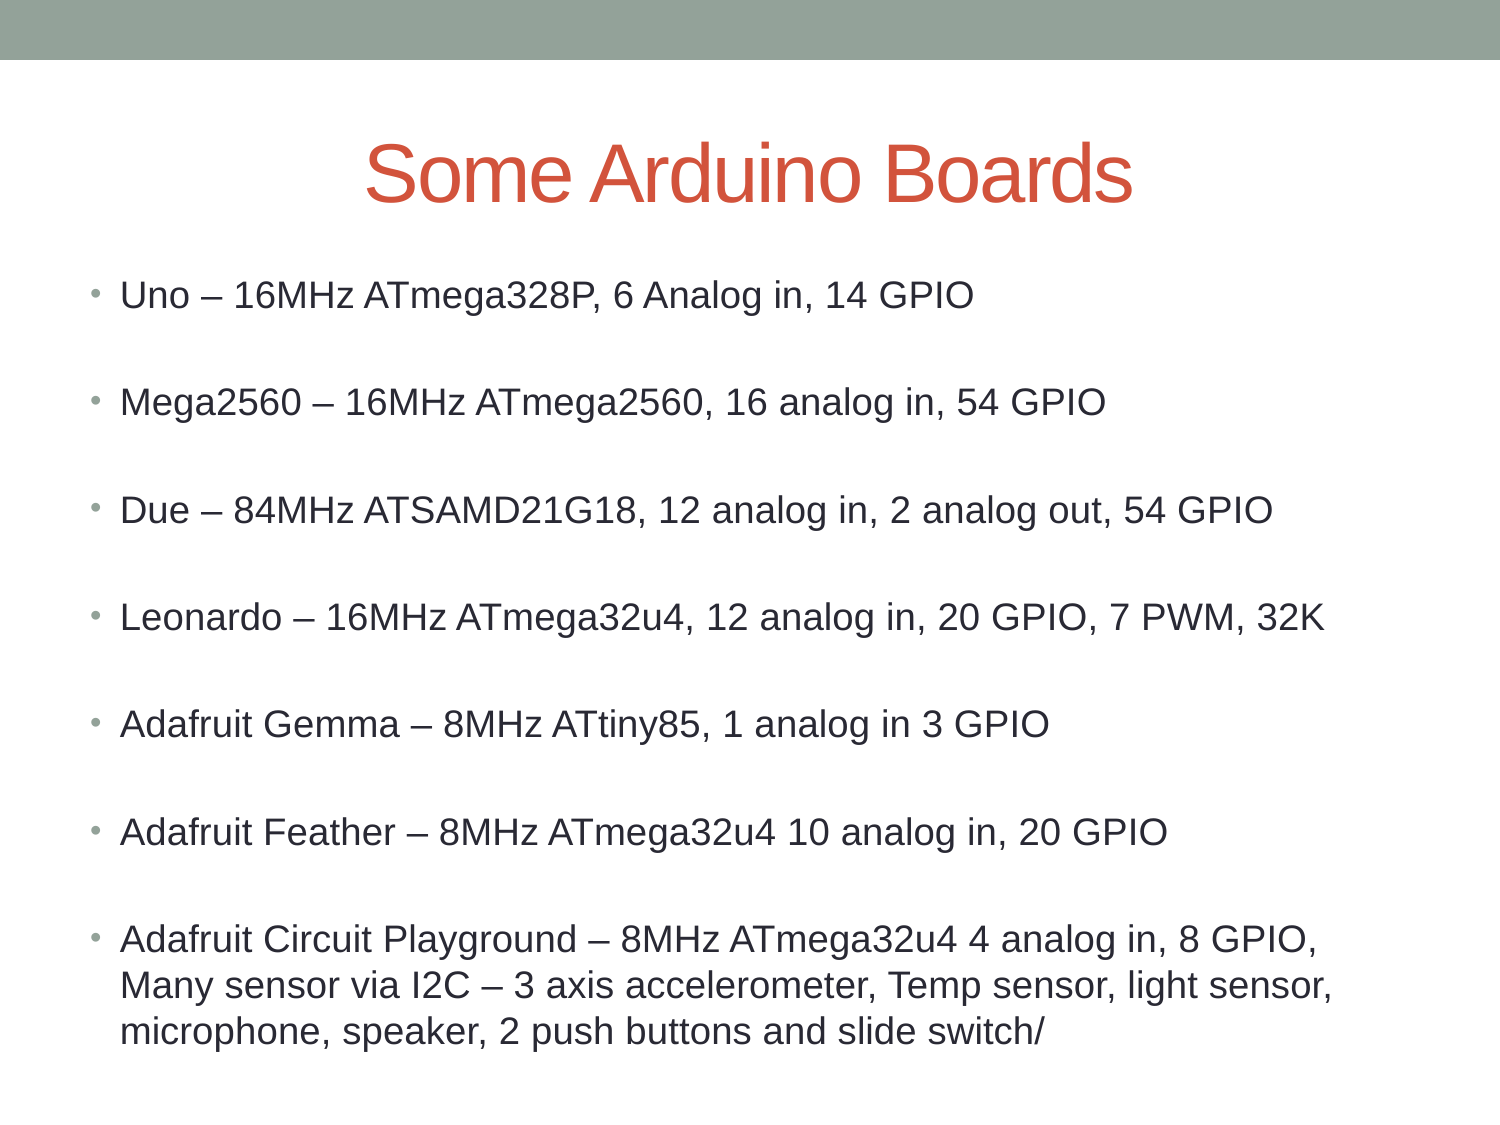

# Some Arduino Boards
Uno – 16MHz ATmega328P, 6 Analog in, 14 GPIO

Mega2560 – 16MHz ATmega2560, 16 analog in, 54 GPIO

Due – 84MHz ATSAMD21G18, 12 analog in, 2 analog out, 54 GPIO

Leonardo – 16MHz ATmega32u4, 12 analog in, 20 GPIO, 7 PWM, 32K

Adafruit Gemma – 8MHz ATtiny85, 1 analog in 3 GPIO

Adafruit Feather – 8MHz ATmega32u4 10 analog in, 20 GPIO

Adafruit Circuit Playground – 8MHz ATmega32u4 4 analog in, 8 GPIO, Many sensor via I2C – 3 axis accelerometer, Temp sensor, light sensor, microphone, speaker, 2 push buttons and slide switch/